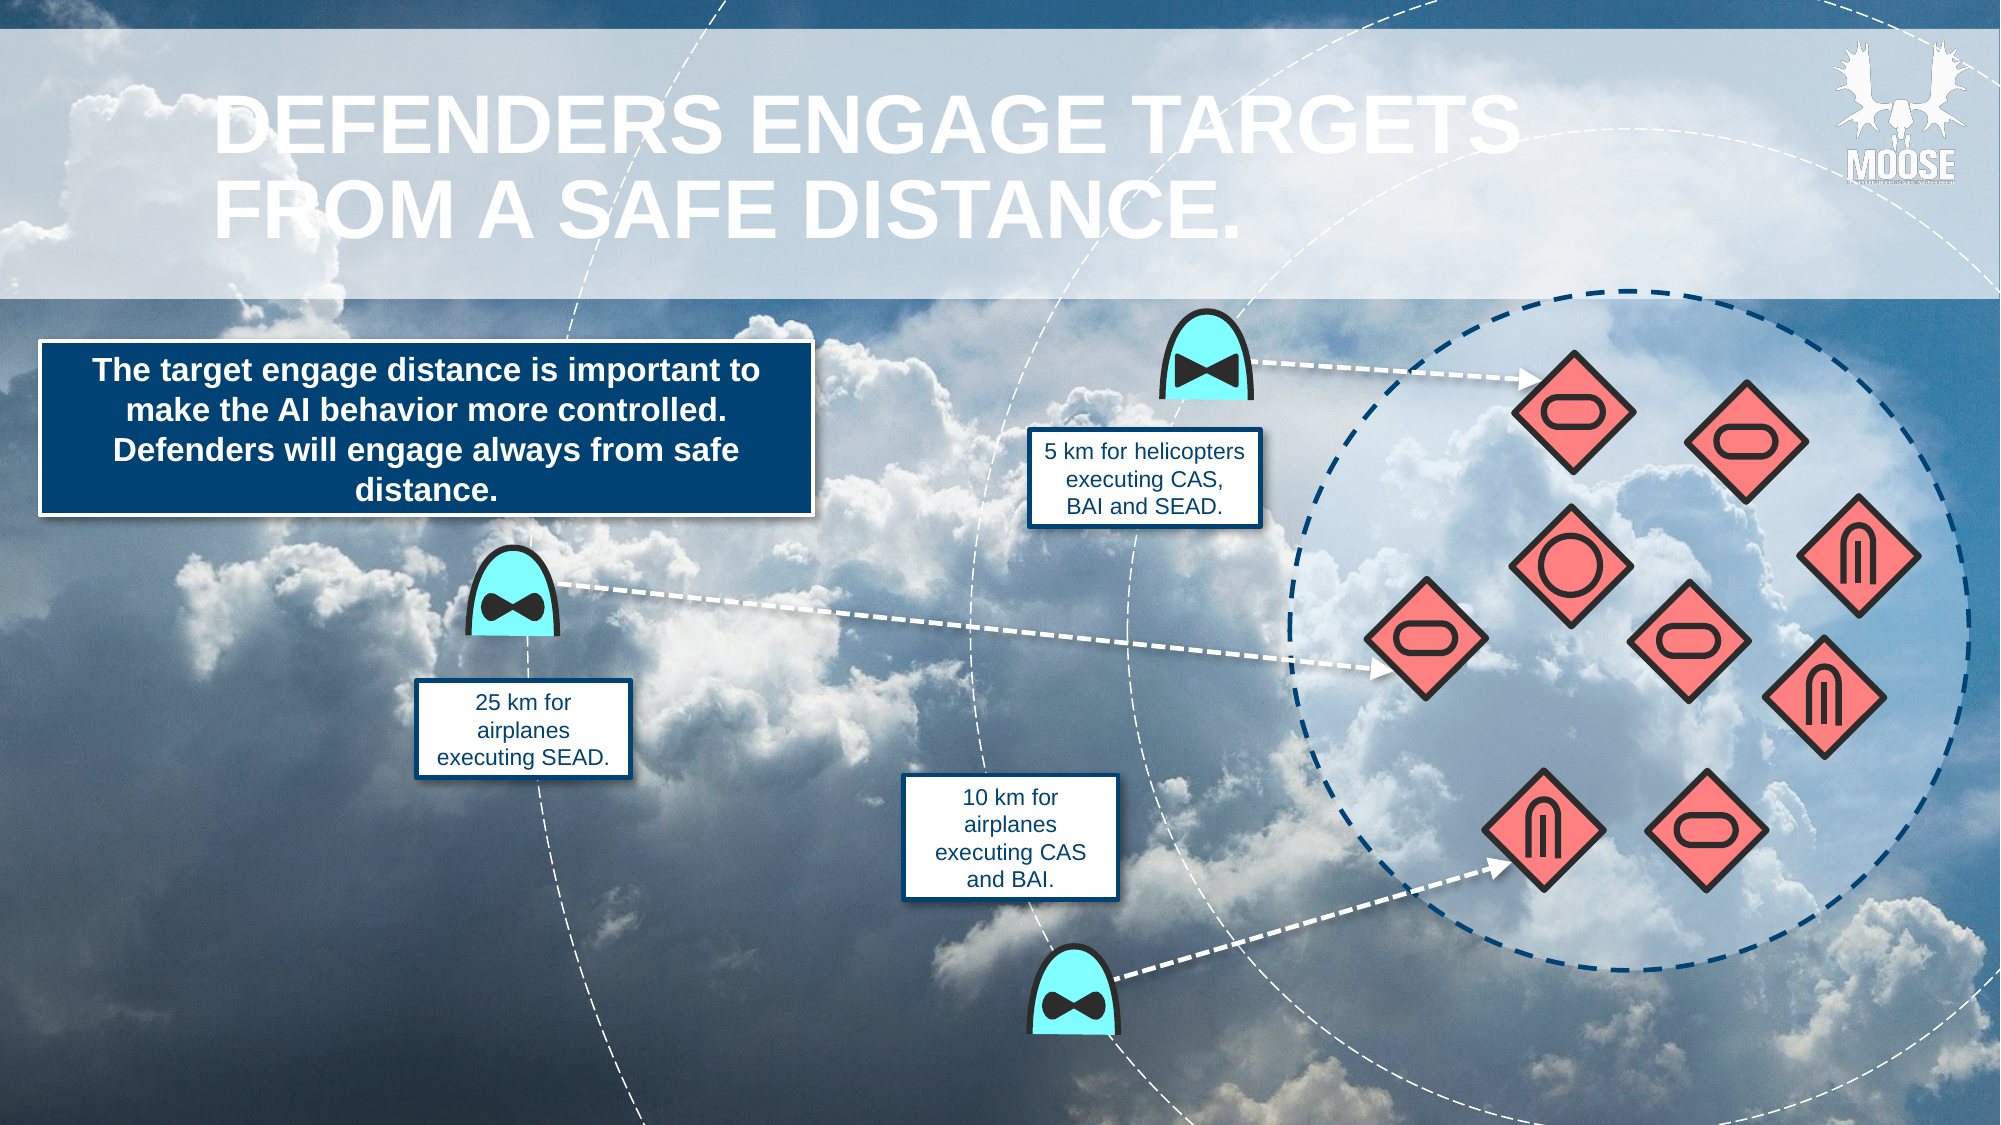

# defenders engage targets from a safe distance.

The target engage distance is important to make the AI behavior more controlled. Defenders will engage always from safe distance.

5 km for helicopters executing CAS, BAI and SEAD.

25 km for airplanes executing SEAD.
10 km for airplanes executing CAS and BAI.